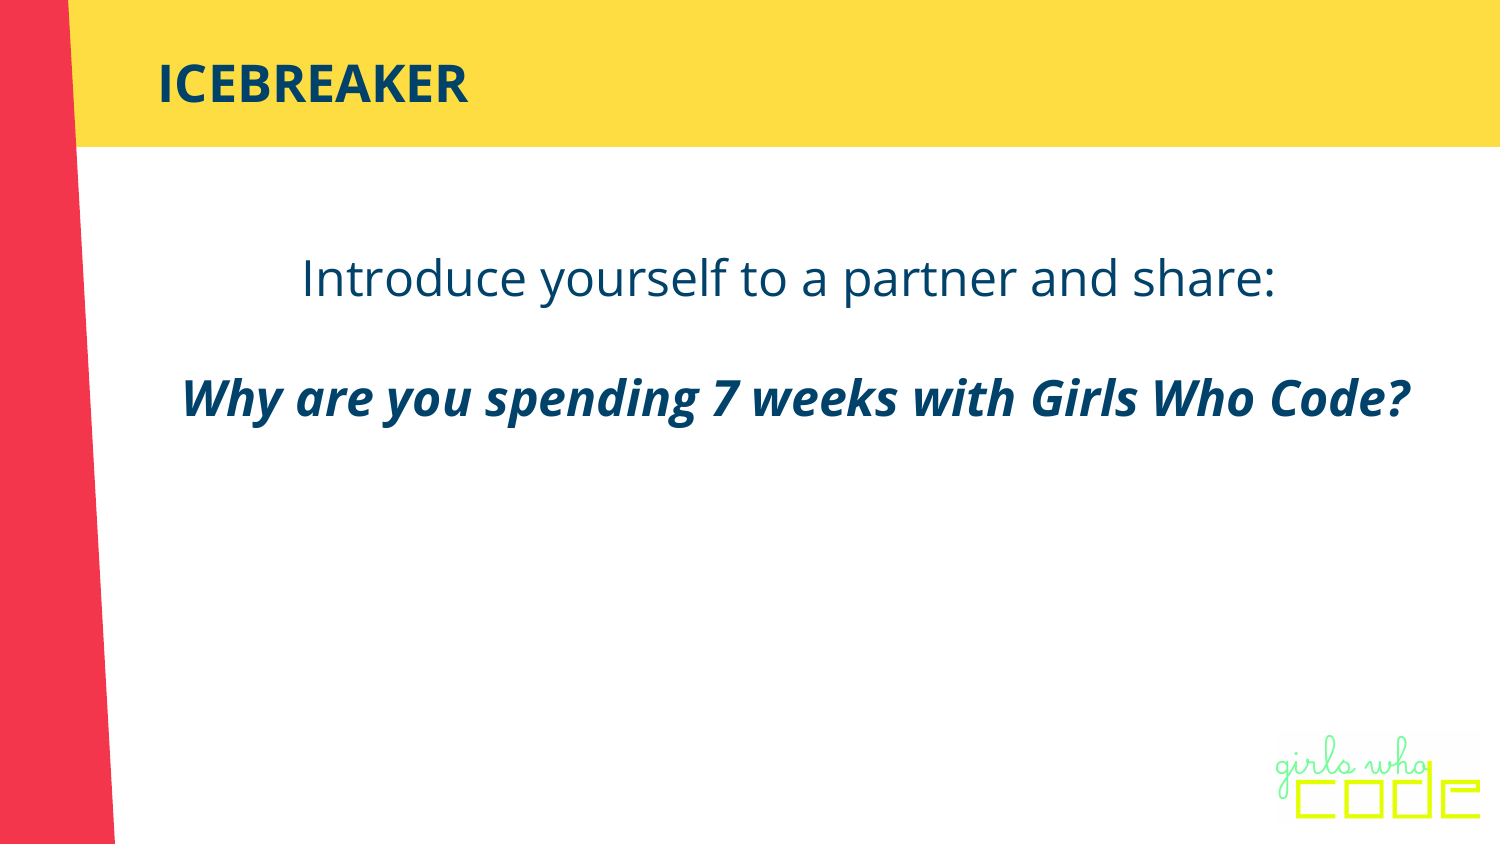

# ICEBREAKER
Introduce yourself to a partner and share:

Why are you spending 7 weeks with Girls Who Code?